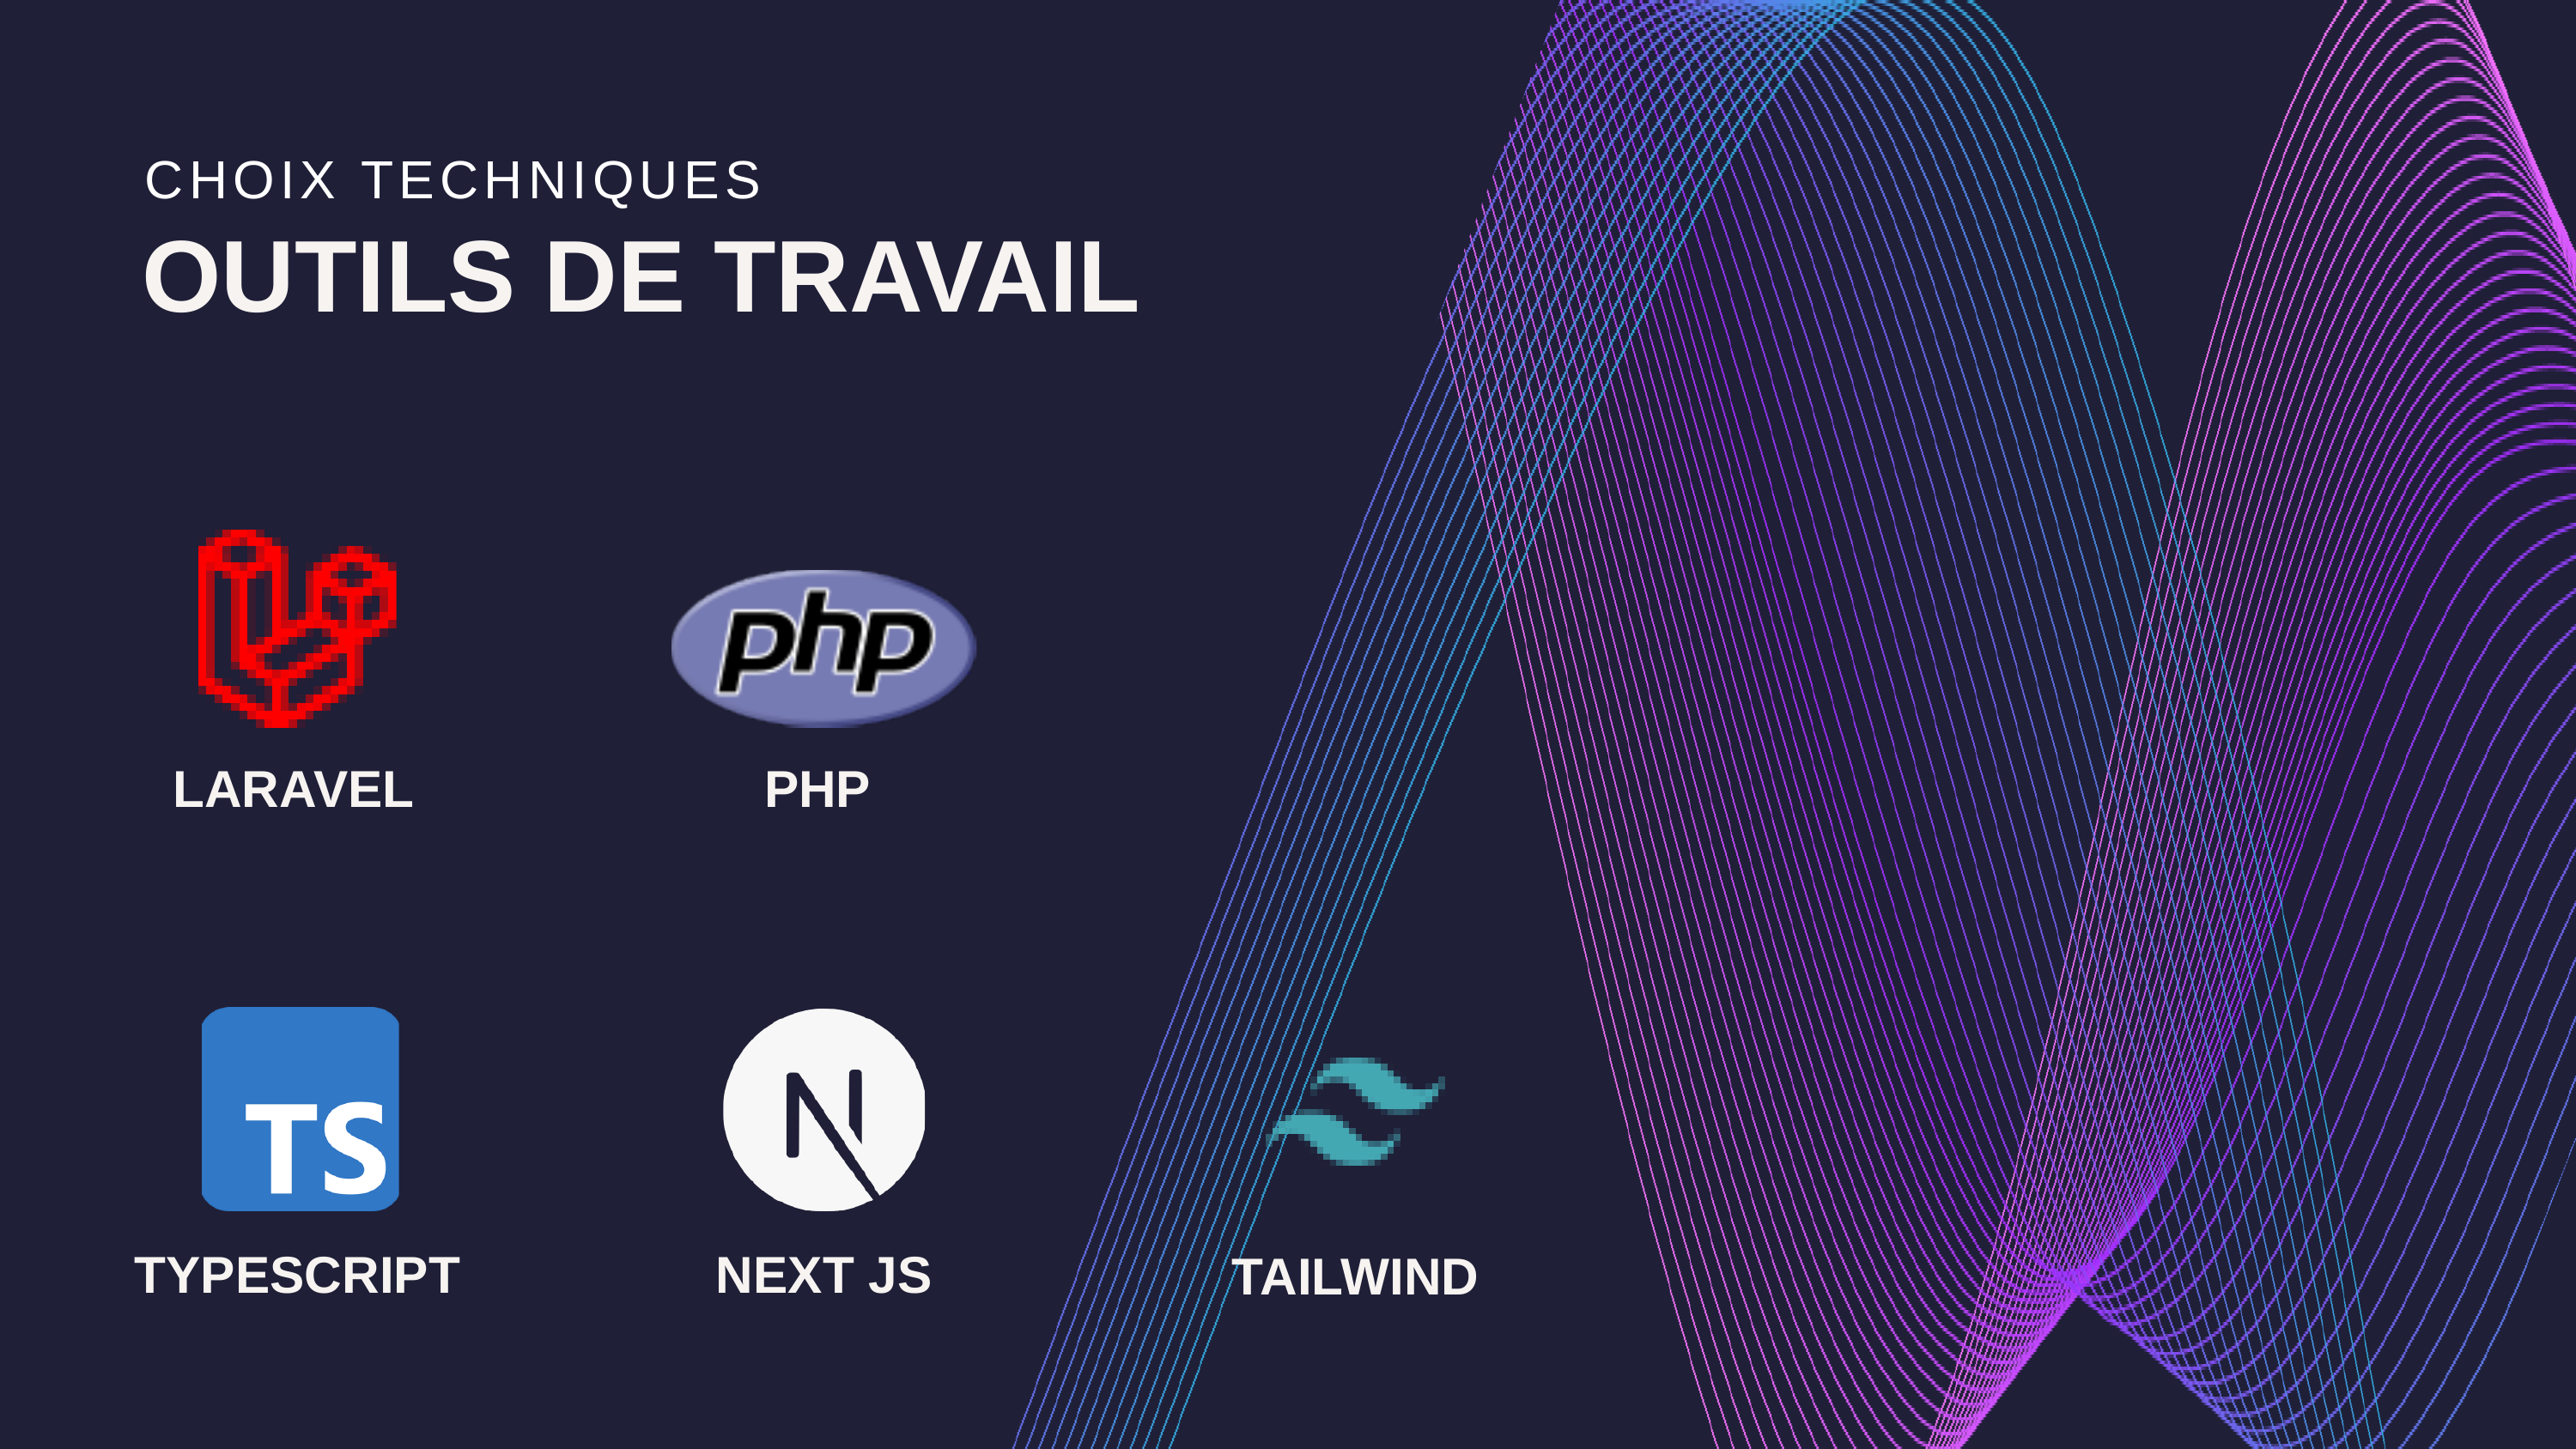

CHOIX TECHNIQUES
OUTILS DE TRAVAIL

LARAVEL
PHP

TYPESCRIPT
NEXT JS
TAILWIND